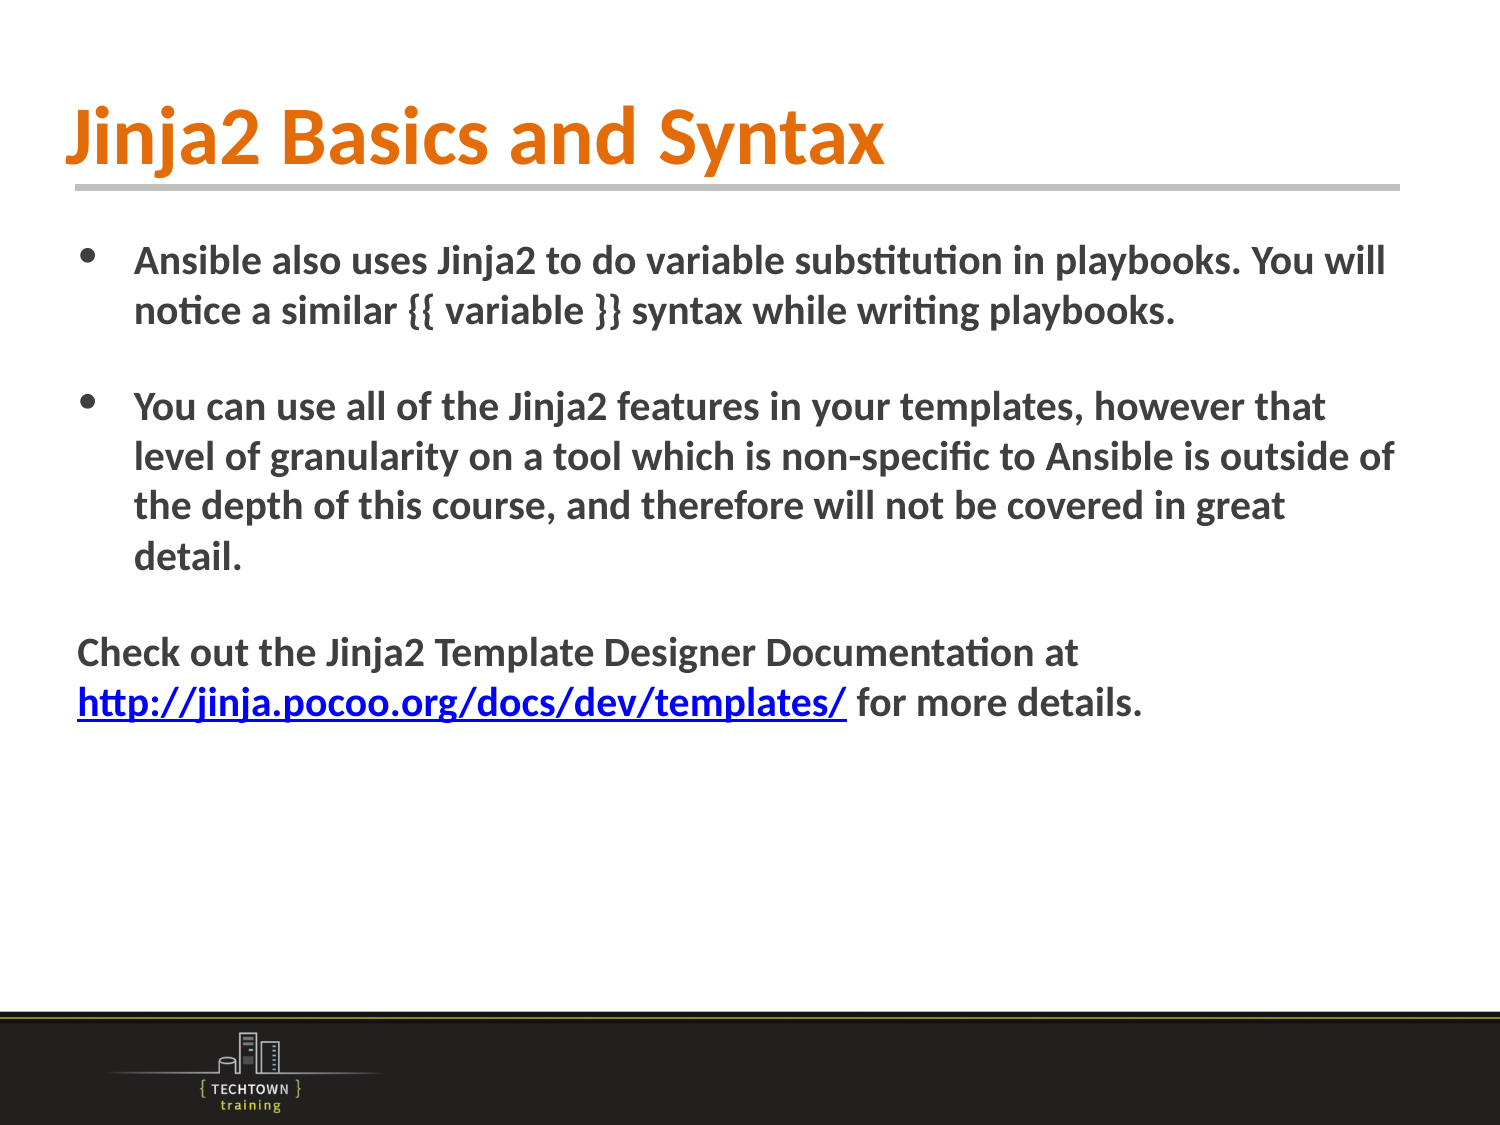

# Jinja2 Basics and Syntax
Ansible also uses Jinja2 to do variable substitution in playbooks. You will notice a similar {{ variable }} syntax while writing playbooks.
You can use all of the Jinja2 features in your templates, however that level of granularity on a tool which is non-specific to Ansible is outside of the depth of this course, and therefore will not be covered in great detail.
Check out the Jinja2 Template Designer Documentation at http://jinja.pocoo.org/docs/dev/templates/ for more details.